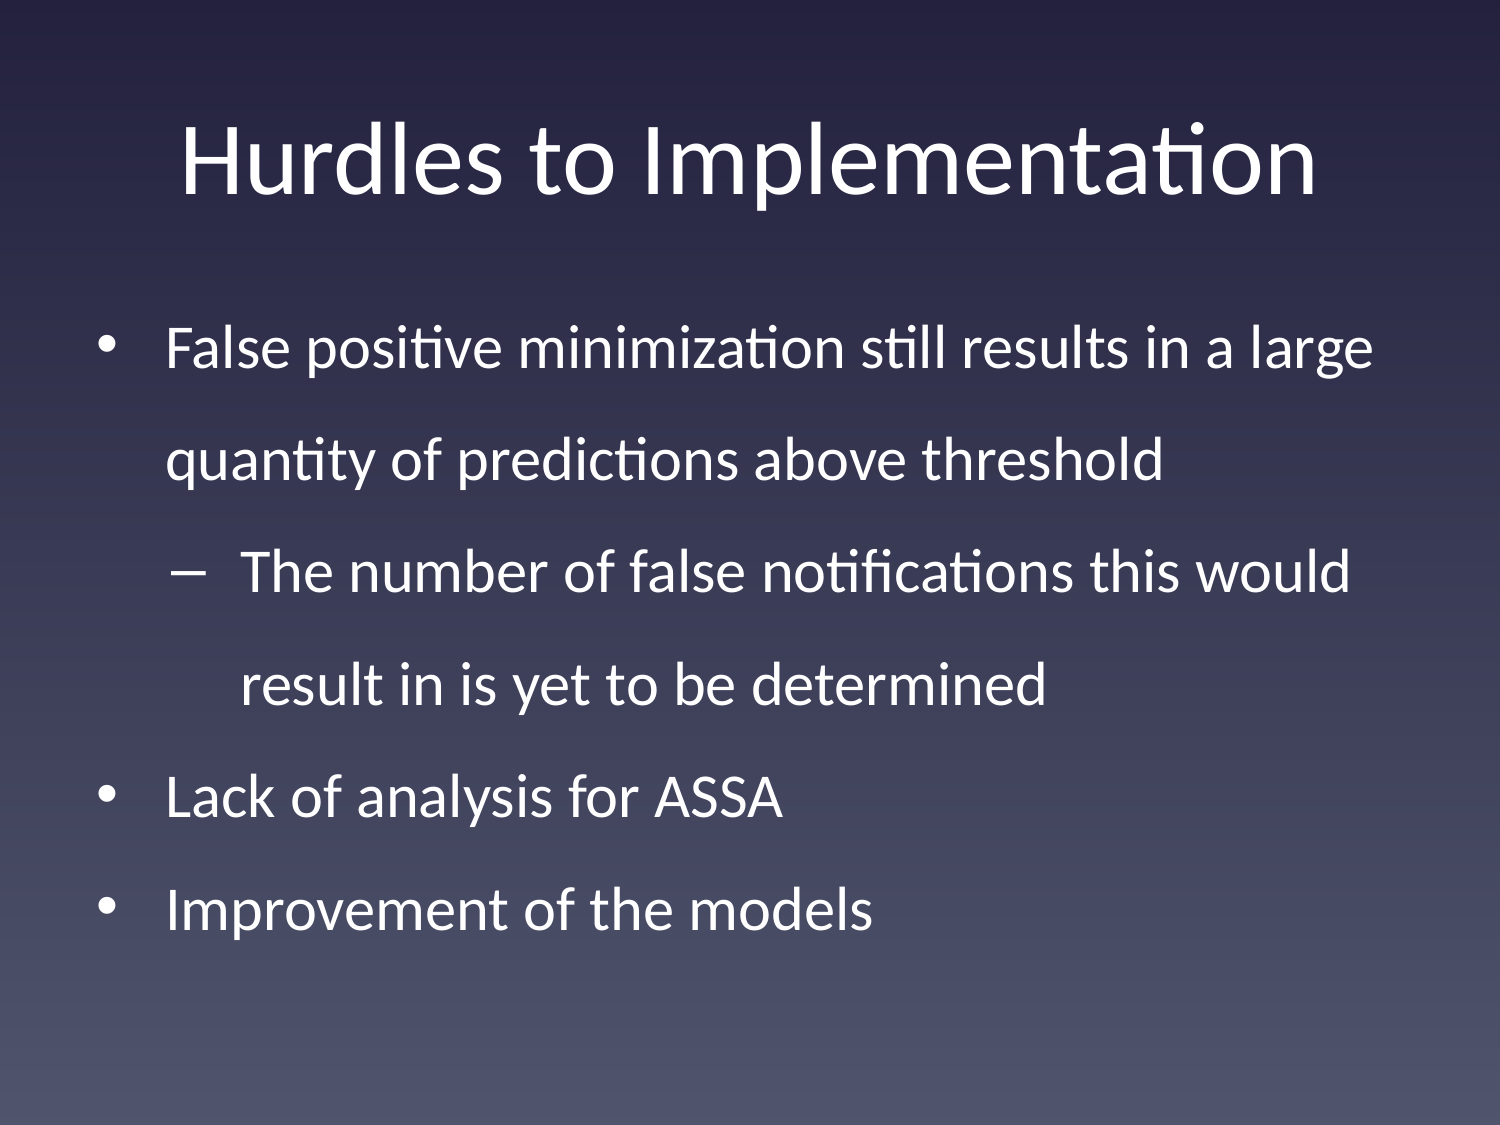

# Hurdles to Implementation
False positive minimization still results in a large quantity of predictions above threshold
The number of false notifications this would result in is yet to be determined
Lack of analysis for ASSA
Improvement of the models